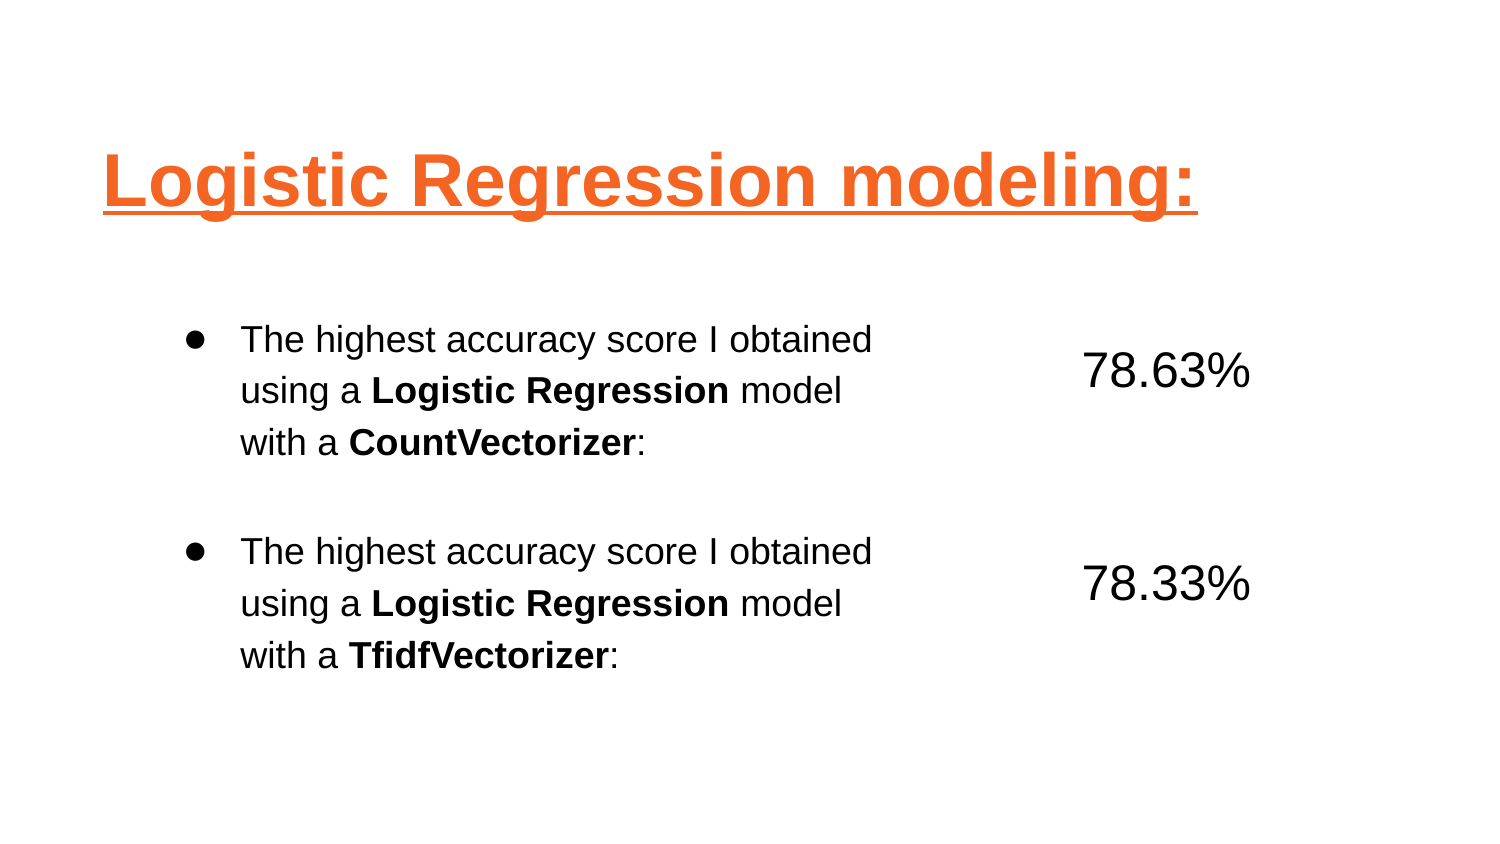

Logistic Regression modeling:
The highest accuracy score I obtained using a Logistic Regression model with a CountVectorizer:
78.63%
The highest accuracy score I obtained using a Logistic Regression model with a TfidfVectorizer:
78.33%